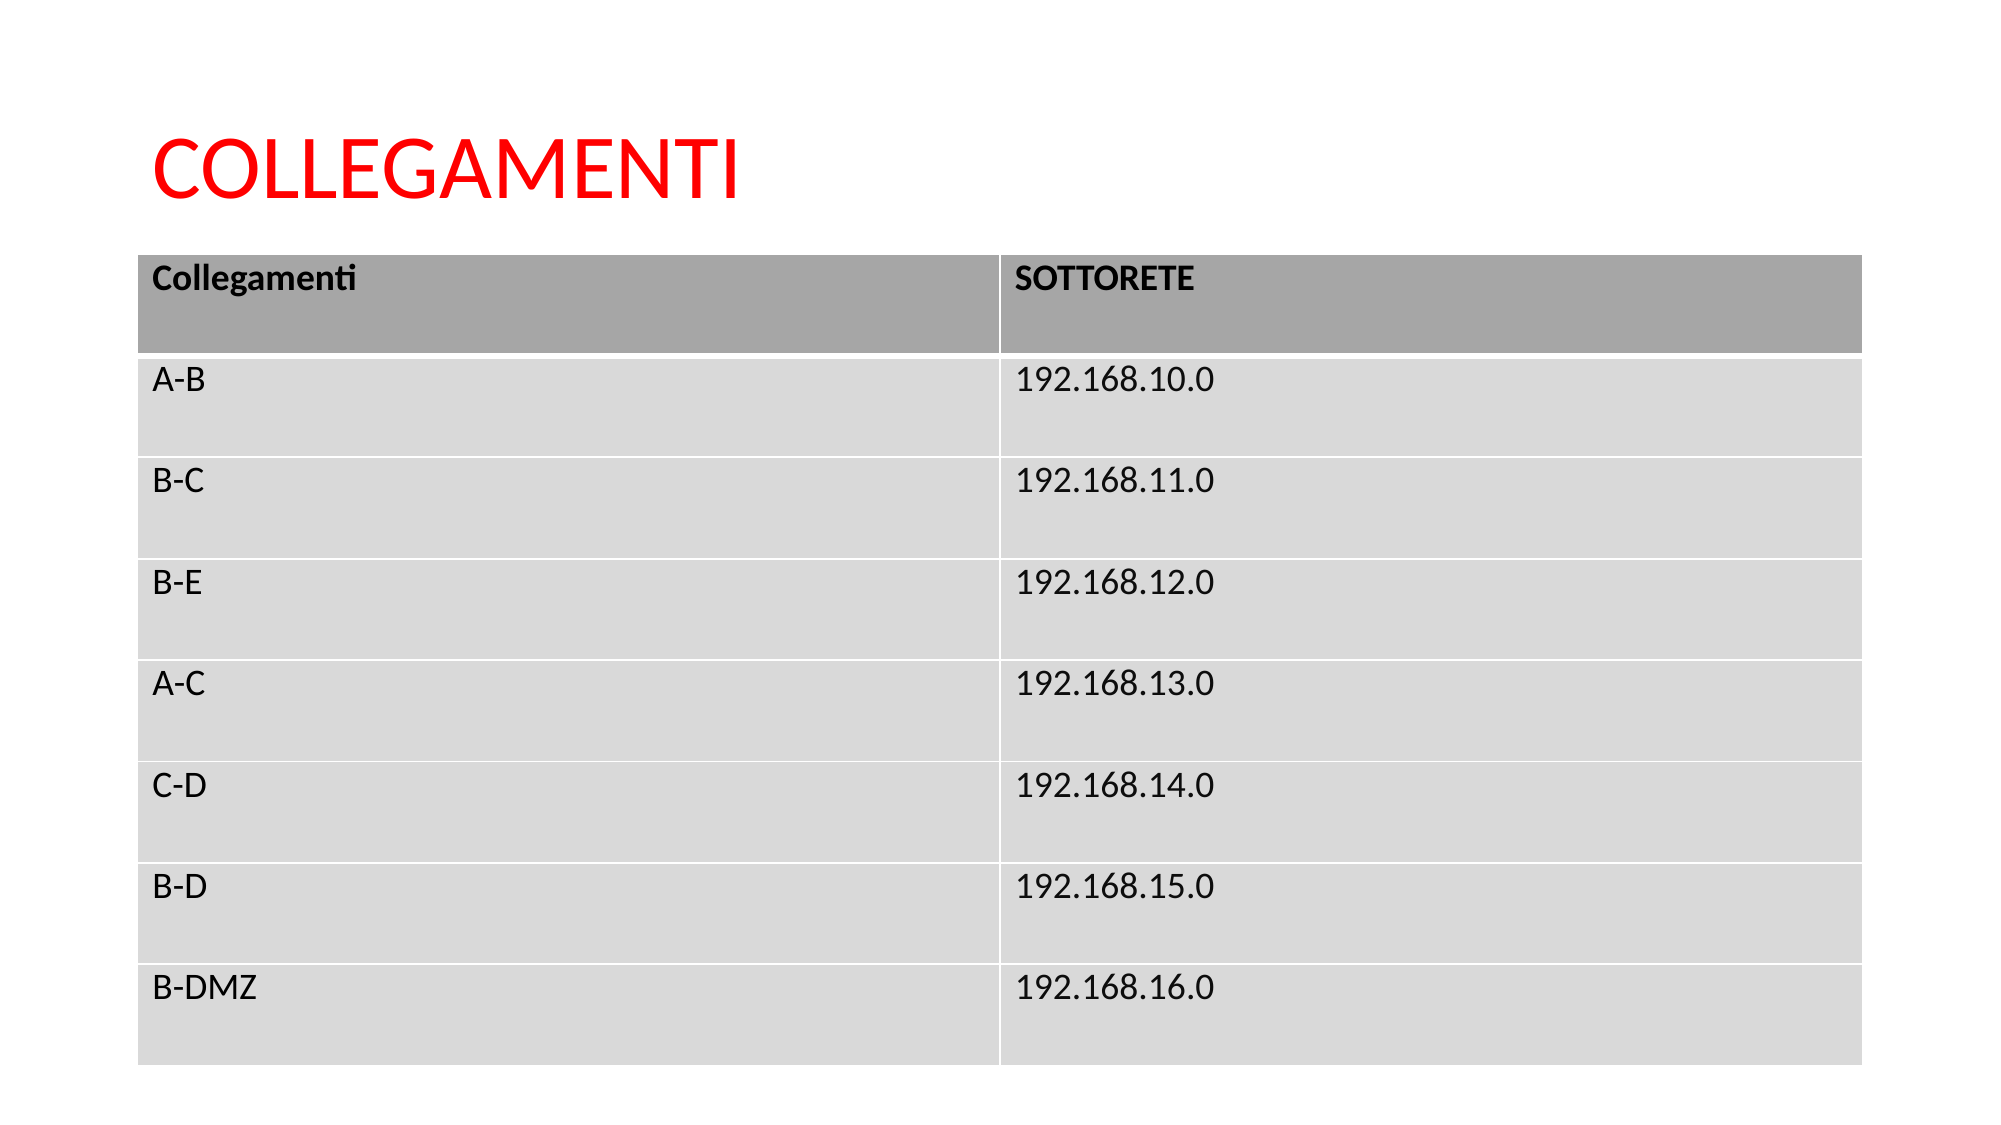

# COLLEGAMENTI
| Collegamenti | SOTTORETE |
| --- | --- |
| A-B | 192.168.10.0 |
| B-C | 192.168.11.0 |
| B-E | 192.168.12.0 |
| A-C | 192.168.13.0 |
| C-D | 192.168.14.0 |
| B-D | 192.168.15.0 |
| B-DMZ | 192.168.16.0 |